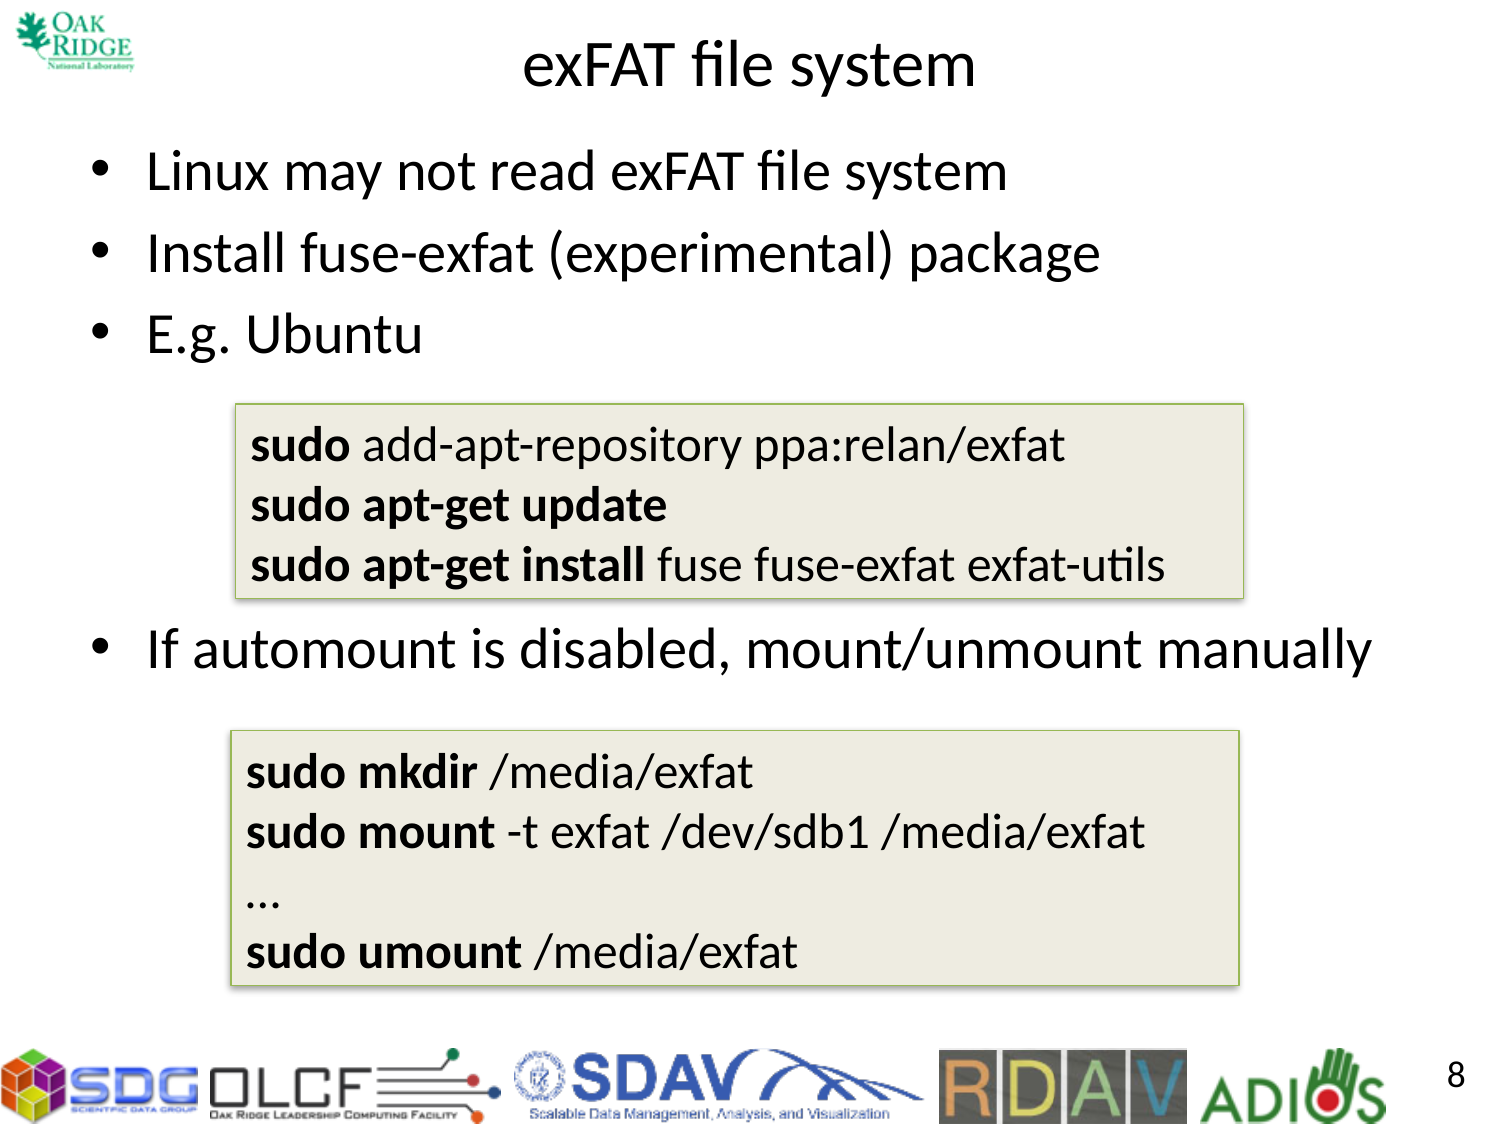

# exFAT file system
Linux may not read exFAT file system
Install fuse-exfat (experimental) package
E.g. Ubuntu

If automount is disabled, mount/unmount manually
﻿﻿sudo add-apt-repository ppa:relan/exfat
sudo apt-get update
sudo apt-get install fuse fuse-exfat exfat-utils
﻿﻿sudo mkdir /media/exfat
sudo mount -t exfat /dev/sdb1 /media/exfat
…
sudo umount /media/exfat
8